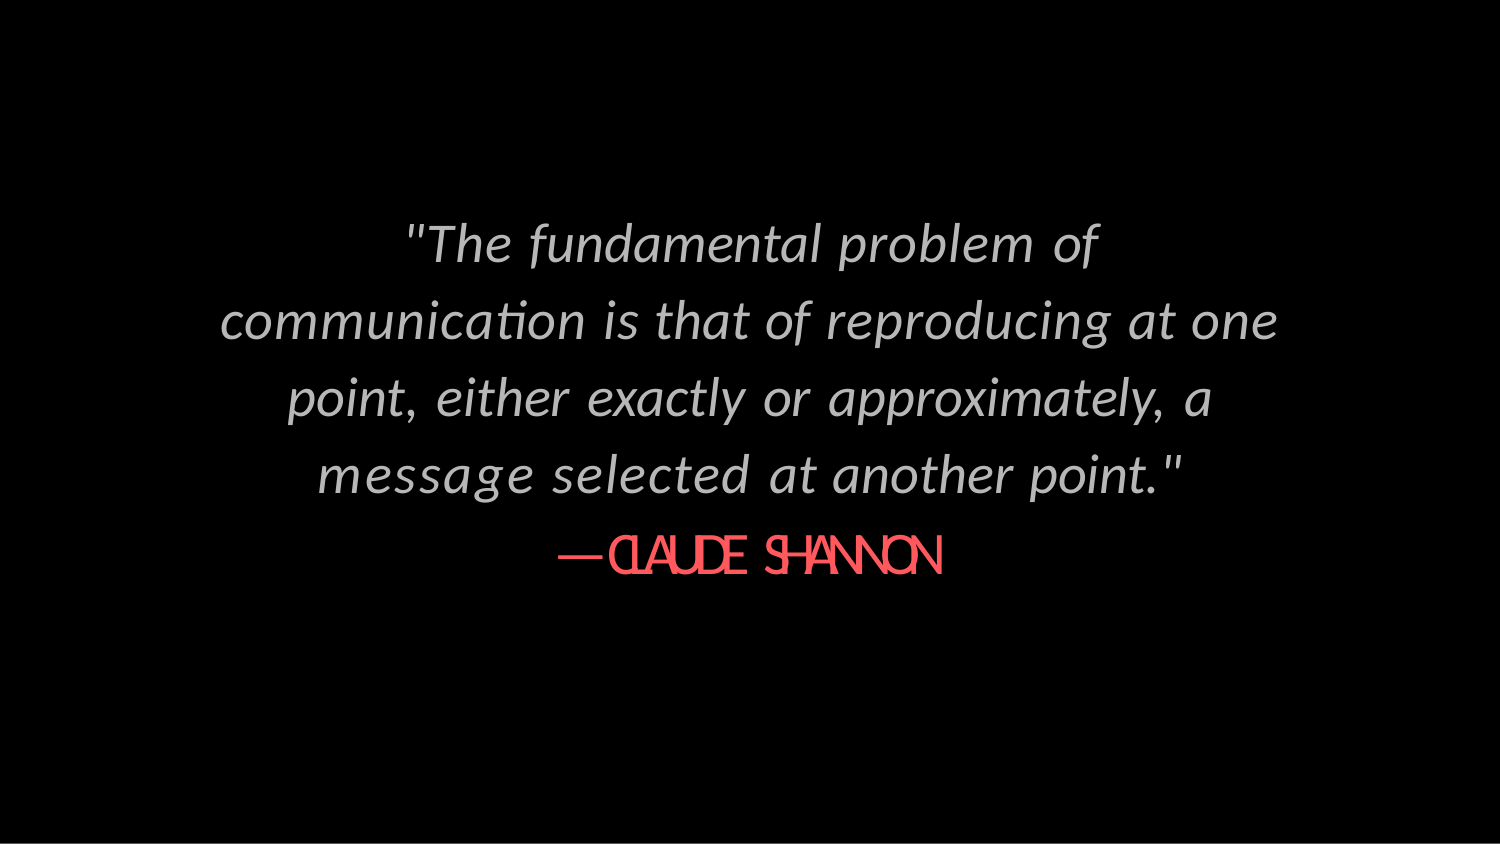

# "The fundamental problem of communication is that of reproducing at one point, either exactly or approximately, a message selected at another point."
—CLAUDE SHANNON